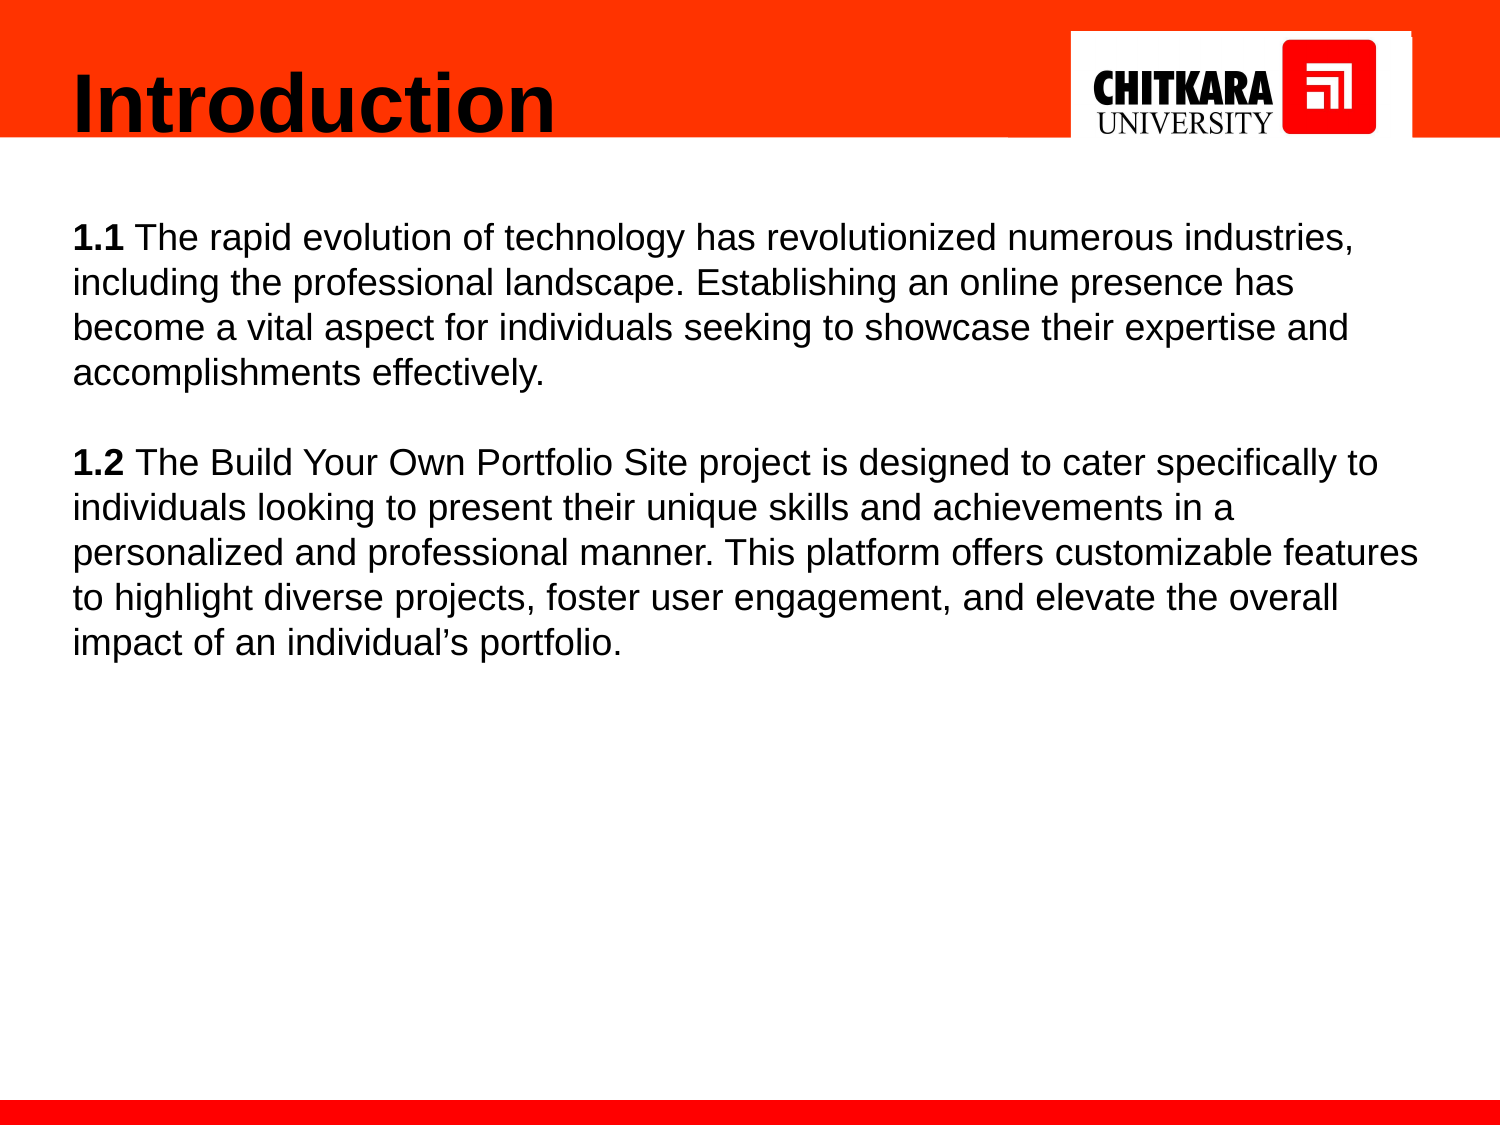

Introduction
1.1 The rapid evolution of technology has revolutionized numerous industries, including the professional landscape. Establishing an online presence has become a vital aspect for individuals seeking to showcase their expertise and accomplishments effectively.

1.2 The Build Your Own Portfolio Site project is designed to cater specifically to individuals looking to present their unique skills and achievements in a personalized and professional manner. This platform offers customizable features to highlight diverse projects, foster user engagement, and elevate the overall impact of an individual’s portfolio.